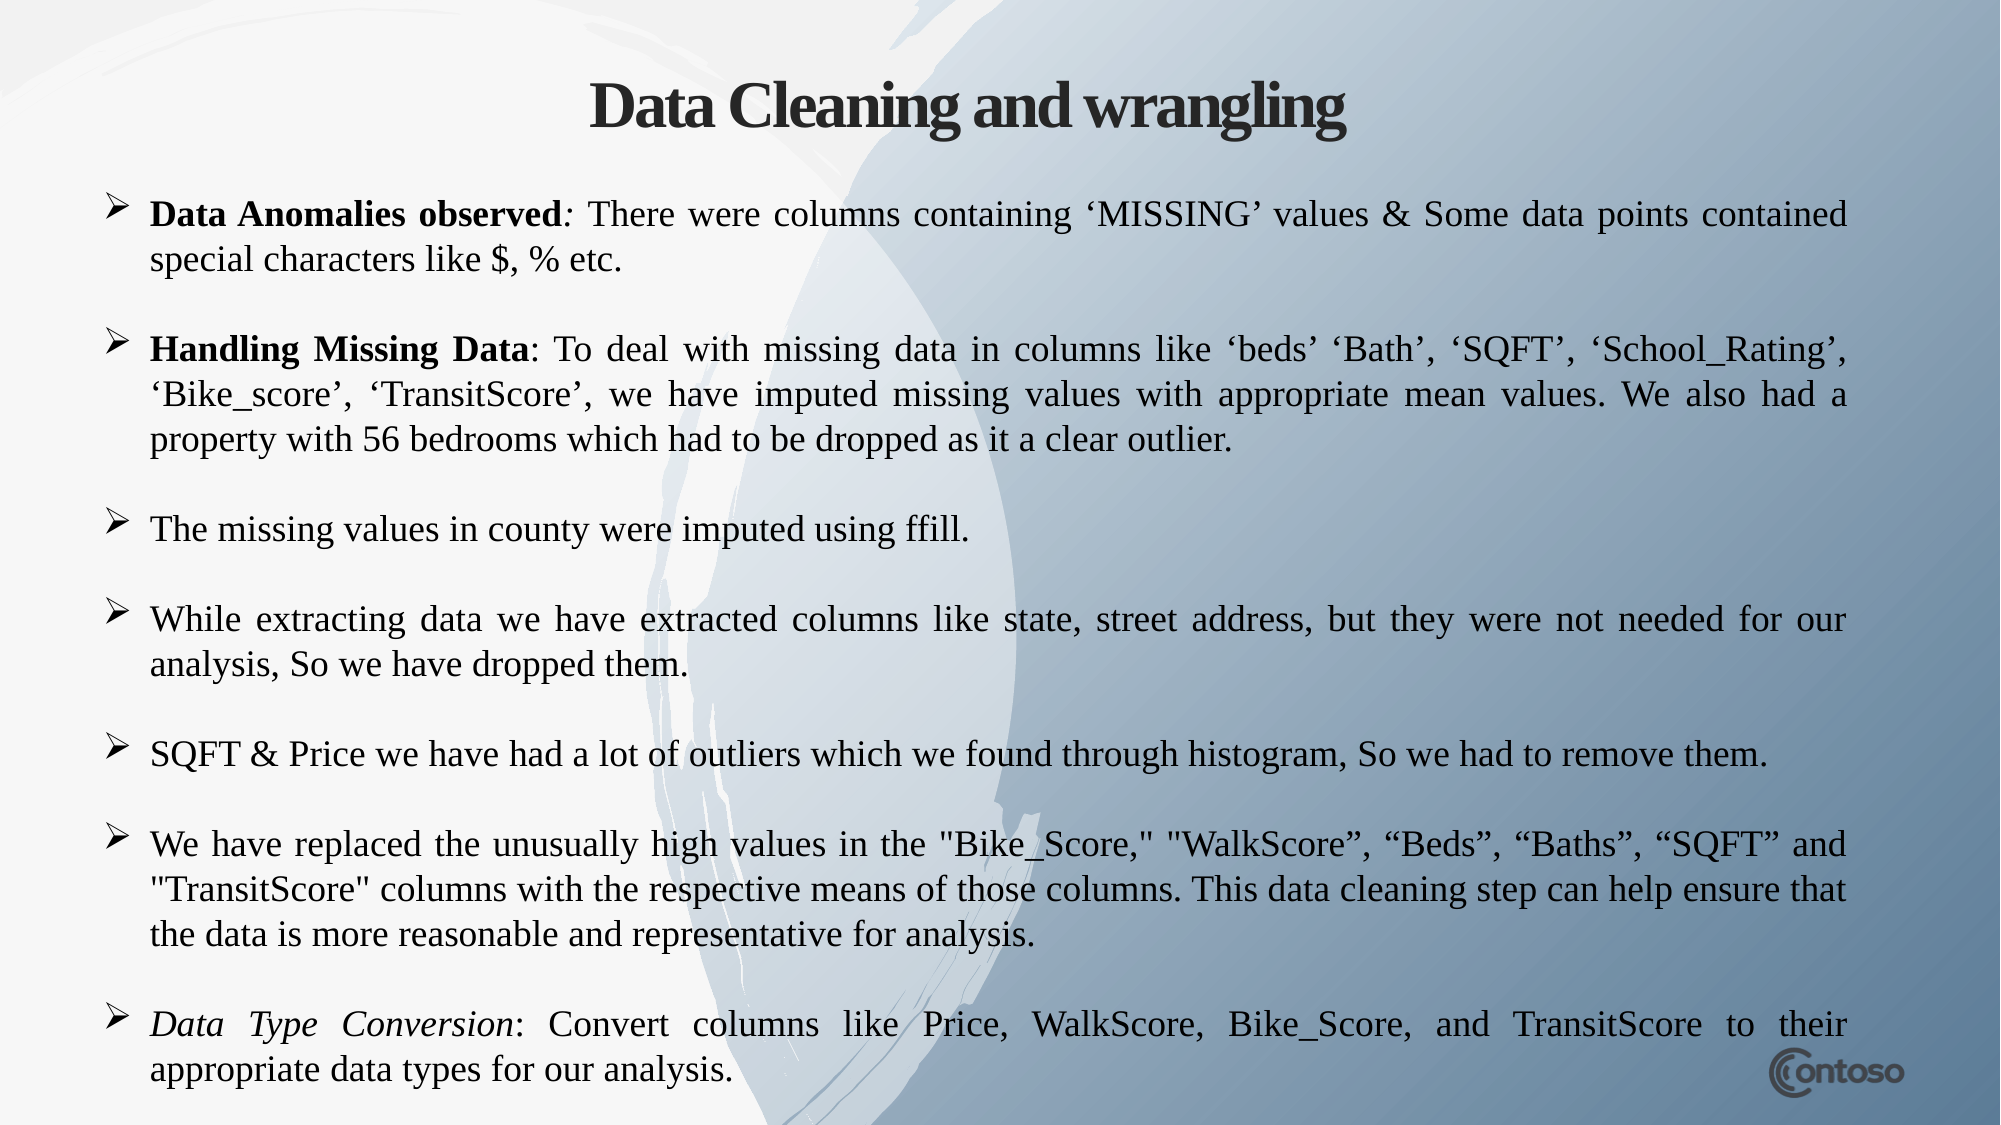

# Data Cleaning and wrangling
Data Anomalies observed: There were columns containing ‘MISSING’ values & Some data points contained special characters like $, % etc.

Handling Missing Data: To deal with missing data in columns like ‘beds’ ‘Bath’, ‘SQFT’, ‘School_Rating’, ‘Bike_score’, ‘TransitScore’, we have imputed missing values with appropriate mean values. We also had a property with 56 bedrooms which had to be dropped as it a clear outlier.

The missing values in county were imputed using ffill.

While extracting data we have extracted columns like state, street address, but they were not needed for our analysis, So we have dropped them.

SQFT & Price we have had a lot of outliers which we found through histogram, So we had to remove them.

We have replaced the unusually high values in the "Bike_Score," "WalkScore”, “Beds”, “Baths”, “SQFT” and "TransitScore" columns with the respective means of those columns. This data cleaning step can help ensure that the data is more reasonable and representative for analysis.

Data Type Conversion: Convert columns like Price, WalkScore, Bike_Score, and TransitScore to their appropriate data types for our analysis.